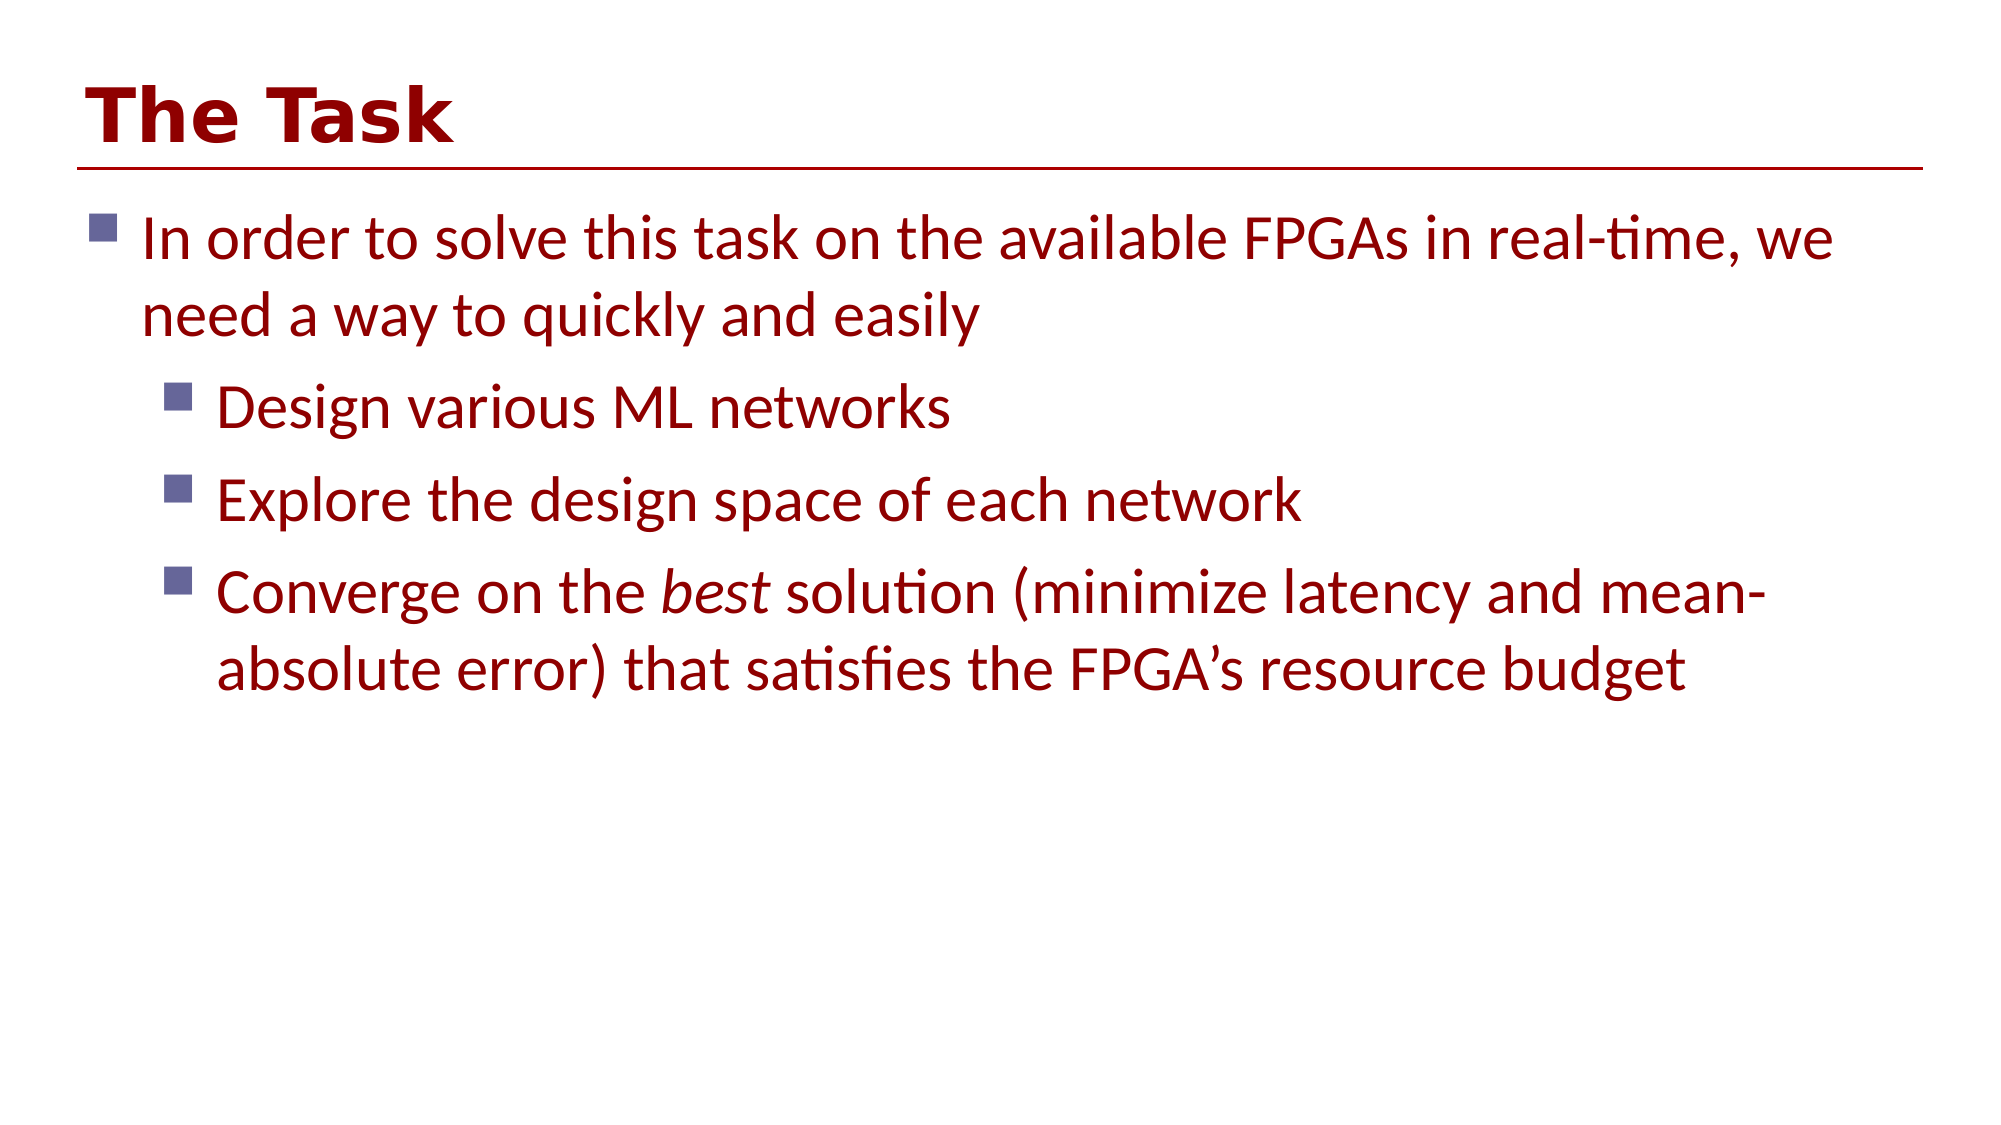

# The Task
In order to solve this task on the available FPGAs in real-time, we need a way to quickly and easily
Design various ML networks
Explore the design space of each network
Converge on the best solution (minimize latency and mean-absolute error) that satisfies the FPGA’s resource budget
187